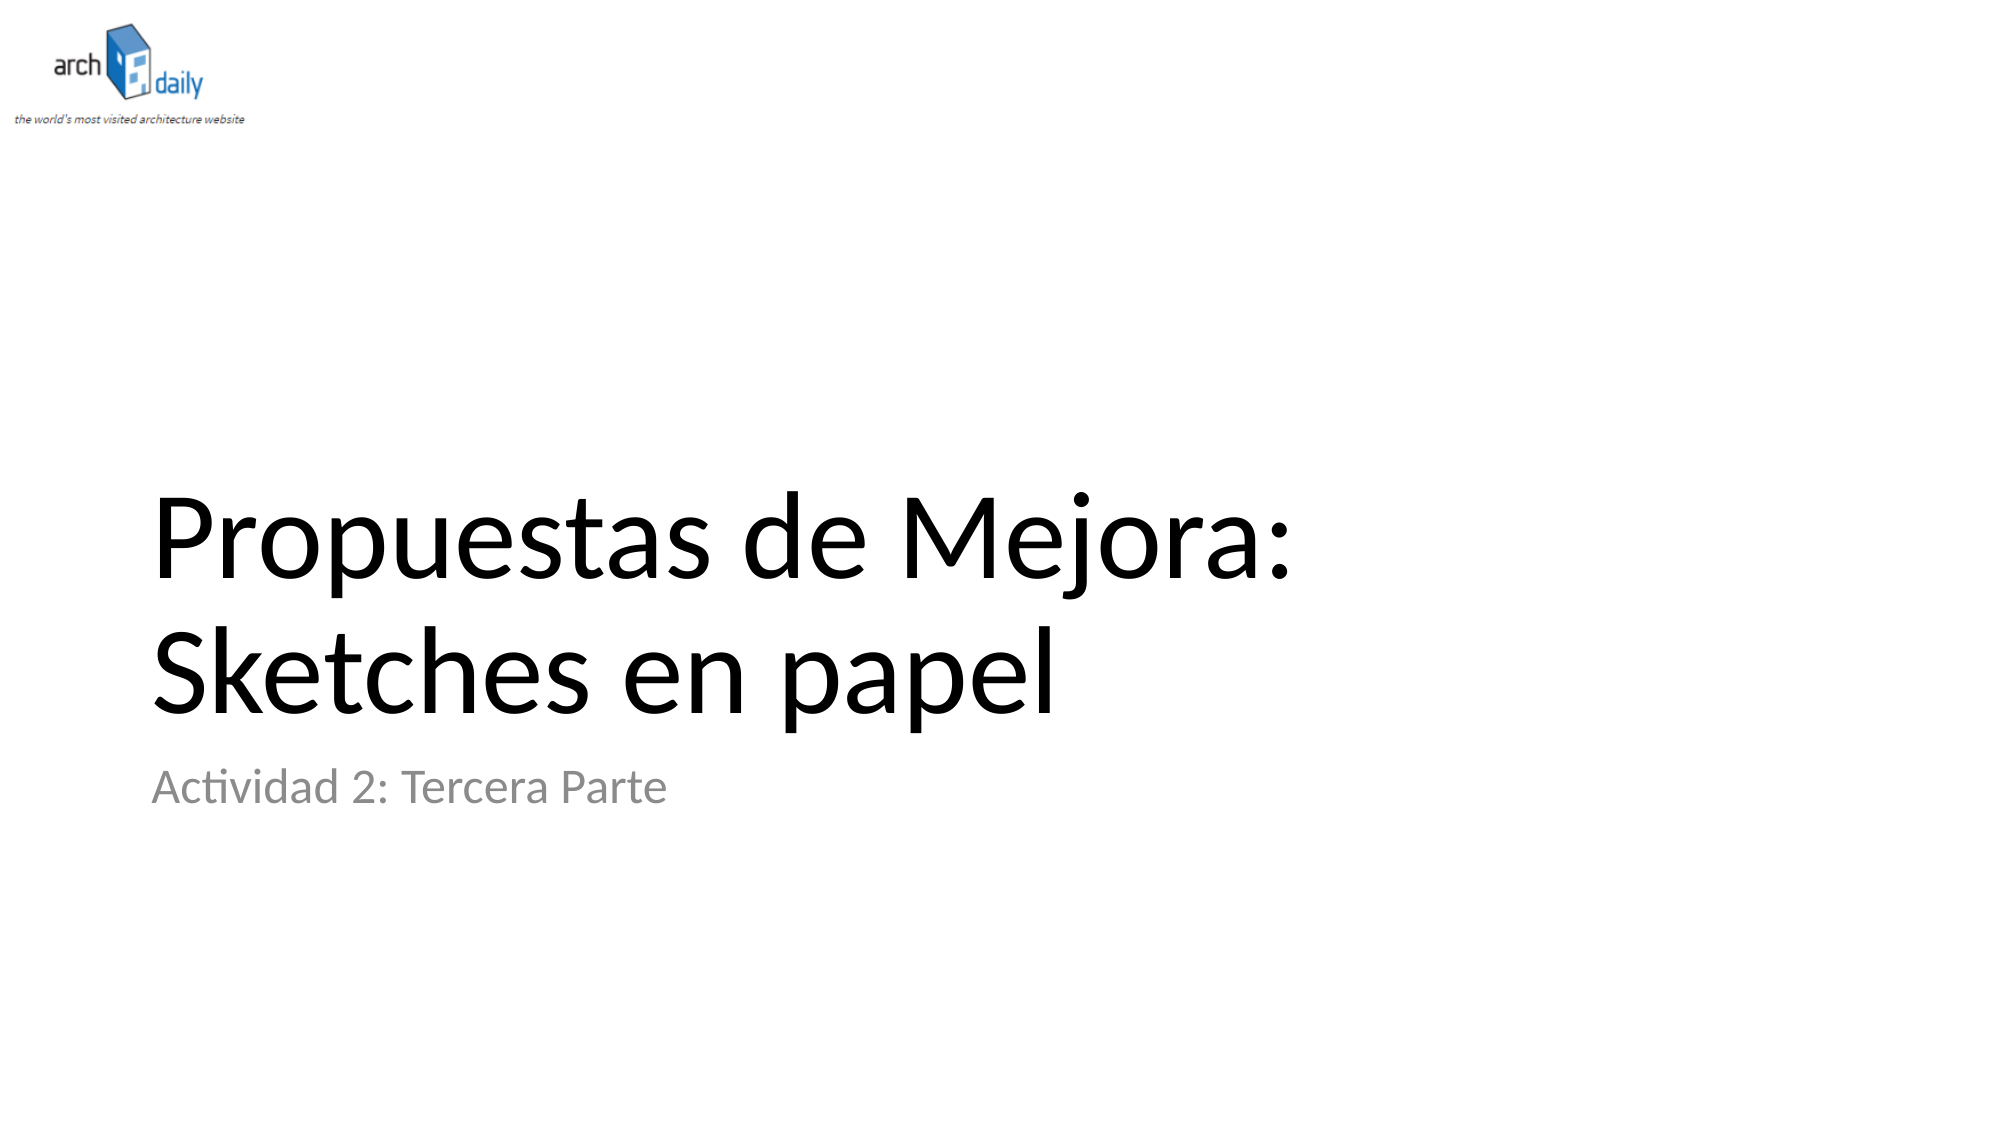

# Propuestas de Mejora: Sketches en papel
Actividad 2: Tercera Parte